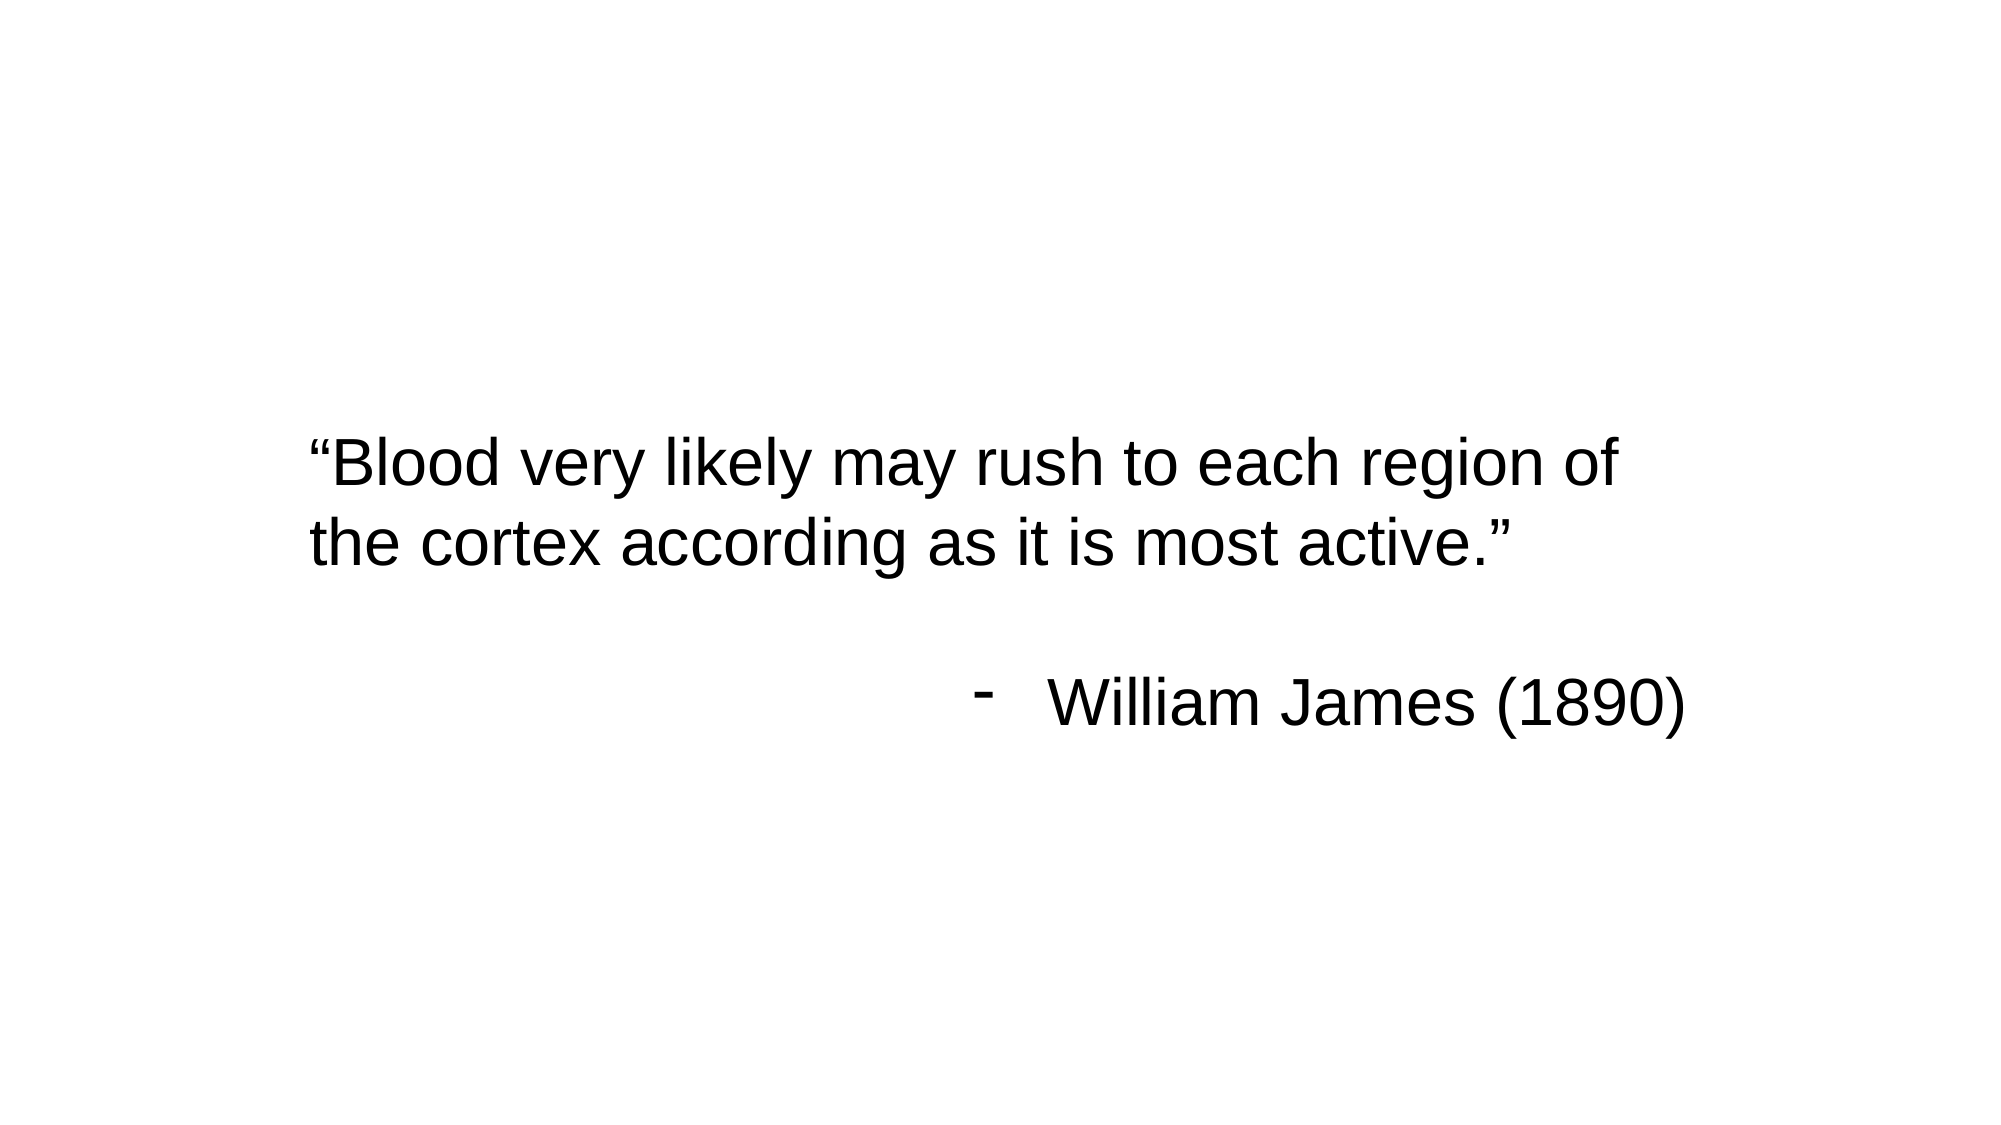

“Blood very likely may rush to each region of the cortex according as it is most active.”

William James (1890)